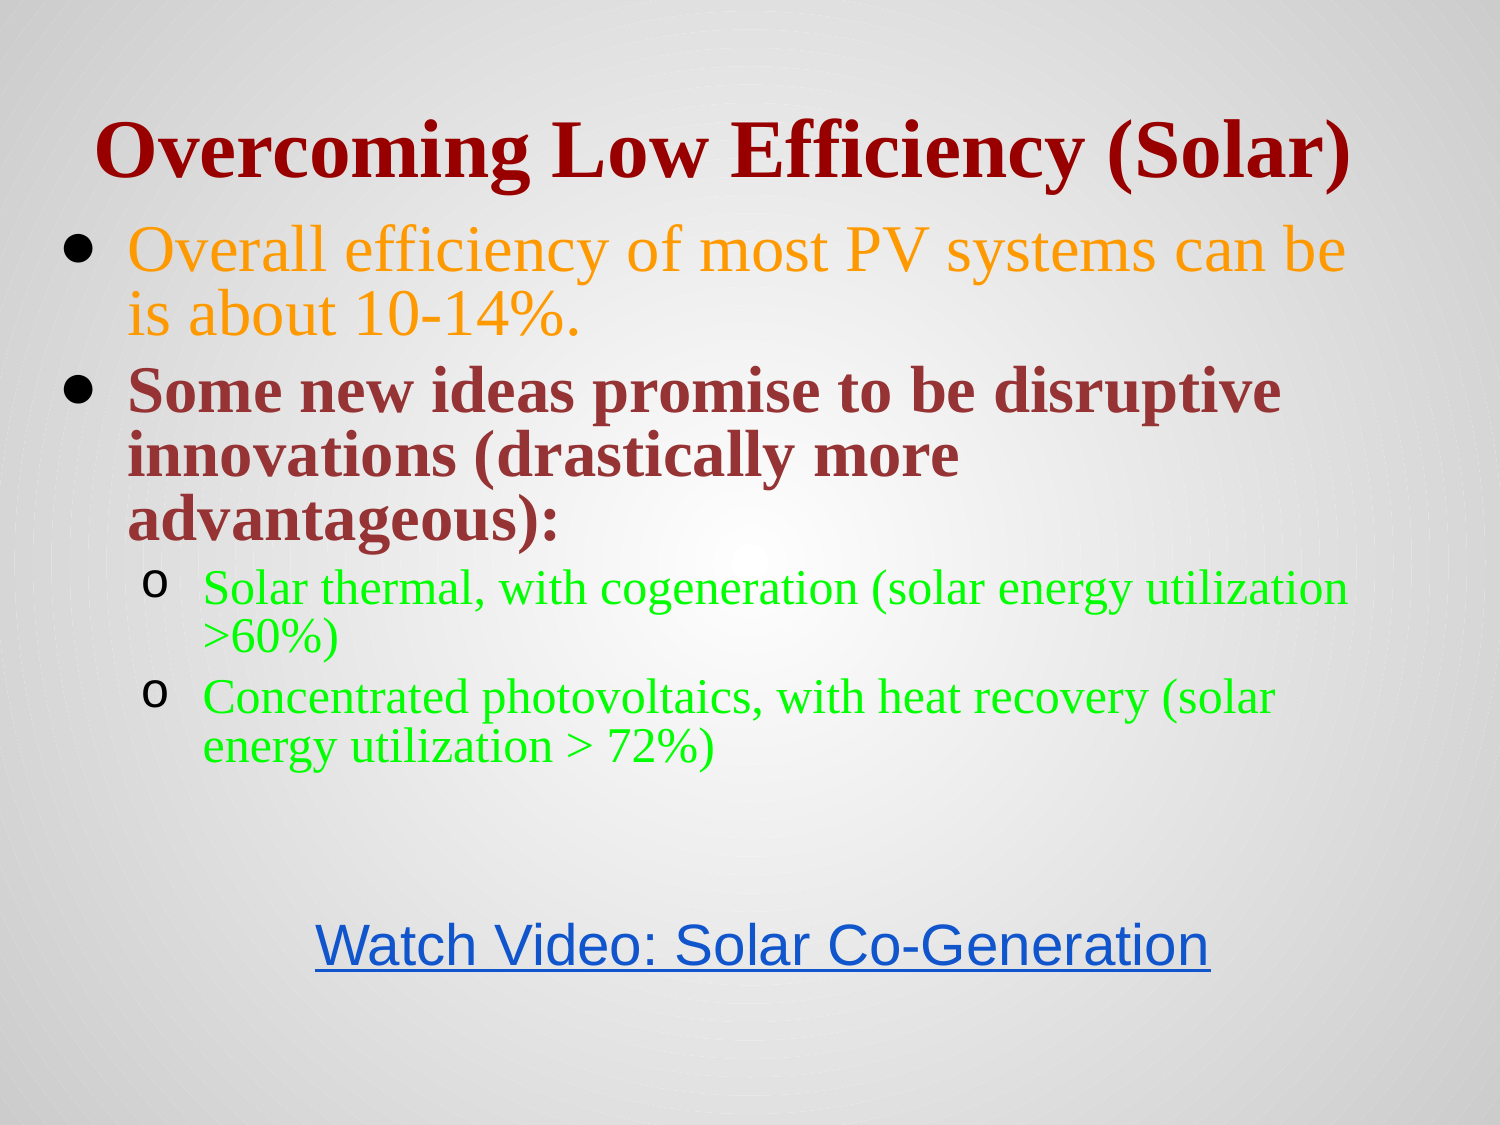

# Overcoming Low Efficiency (Solar)
Overall efficiency of most PV systems can be is about 10-14%.
Some new ideas promise to be disruptive innovations (drastically more advantageous):
Solar thermal, with cogeneration (solar energy utilization >60%)
Concentrated photovoltaics, with heat recovery (solar energy utilization > 72%)
Watch Video: Solar Co-Generation